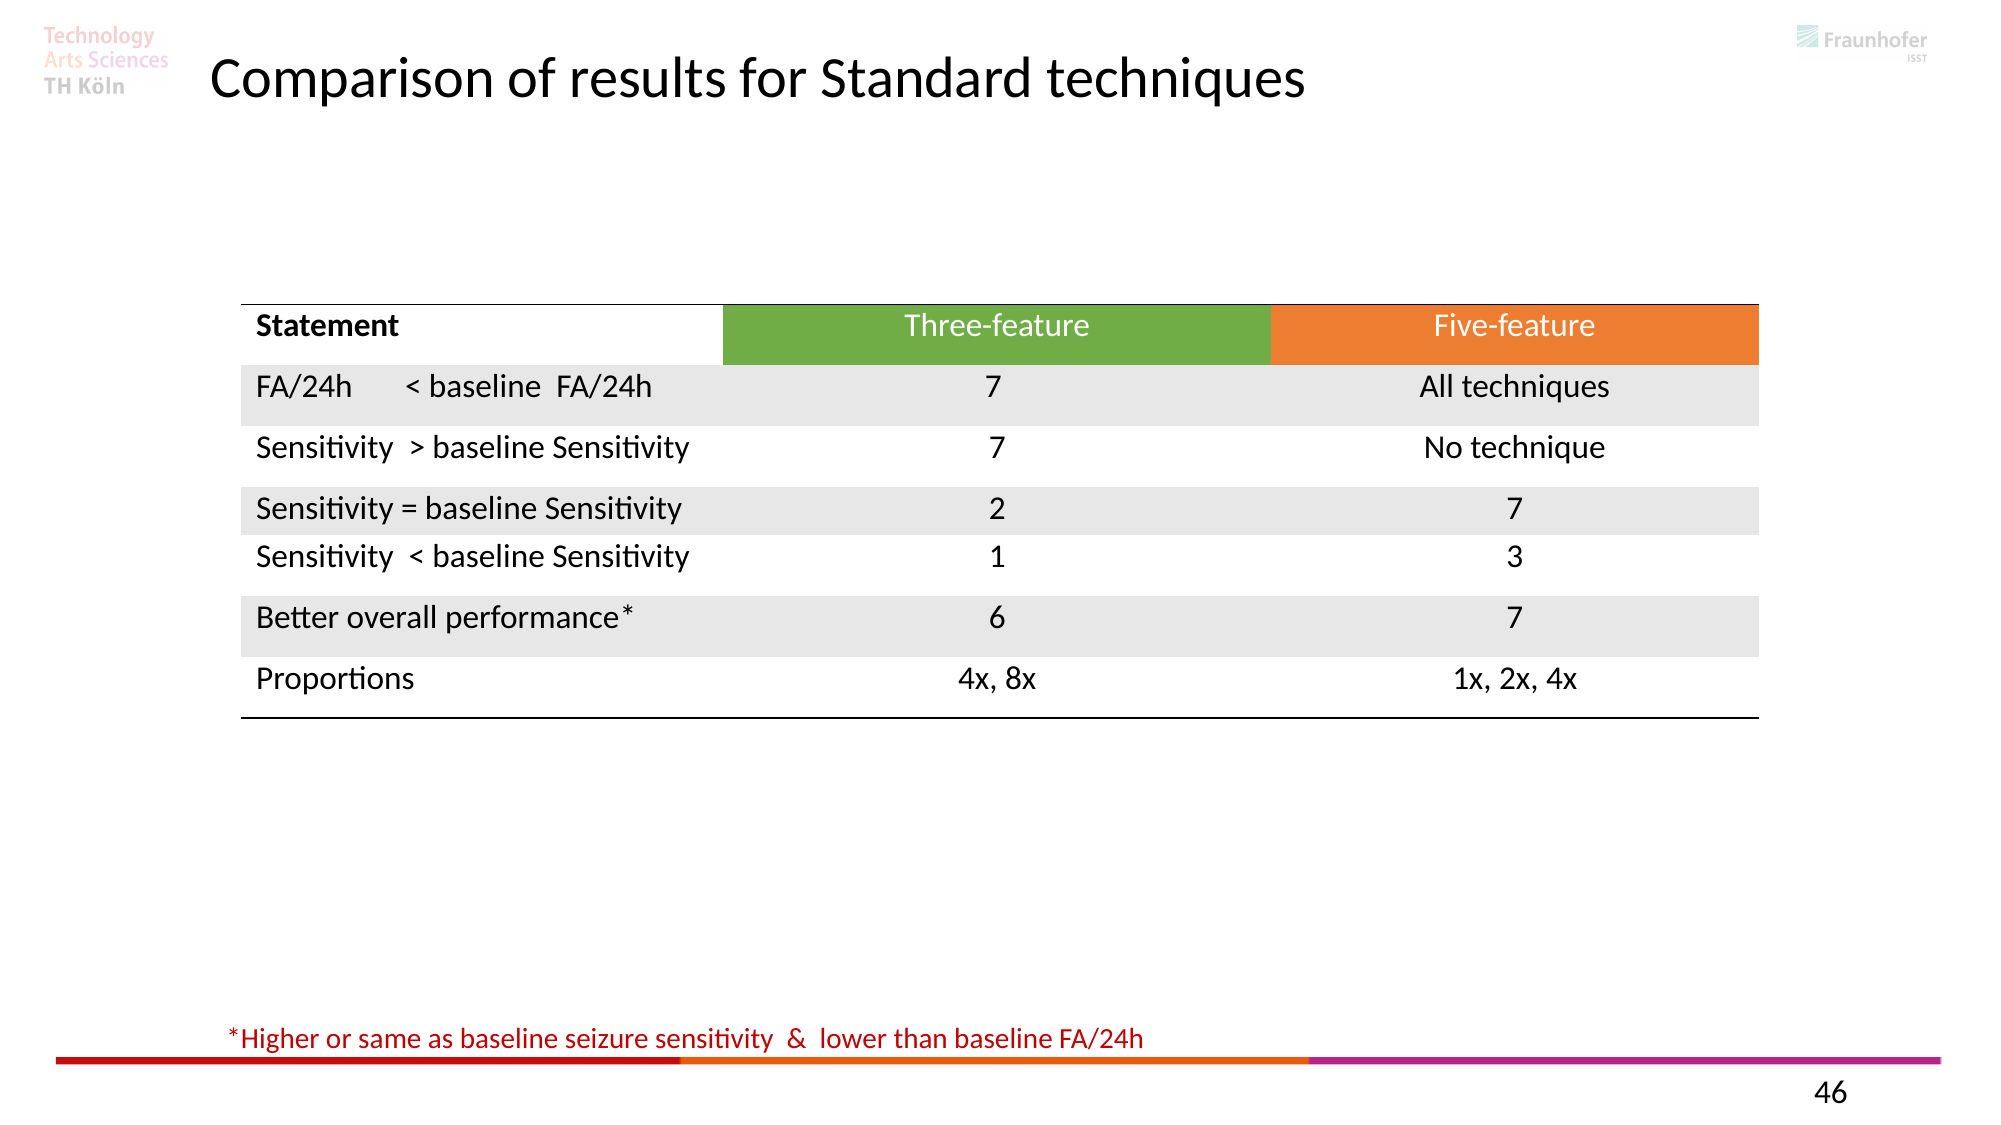

Comparison of results for Standard techniques
| Statement | Three-feature | Five-feature |
| --- | --- | --- |
| FA/24h < baseline FA/24h | 7 | All techniques |
| Sensitivity > baseline Sensitivity | 7 | No technique |
| Sensitivity = baseline Sensitivity | 2 | 7 |
| Sensitivity < baseline Sensitivity | 1 | 3 |
| Better overall performance\* | 6 | 7 |
| Proportions | 4x, 8x | 1x, 2x, 4x |
*Higher or same as baseline seizure sensitivity  &  lower than baseline FA/24h
46